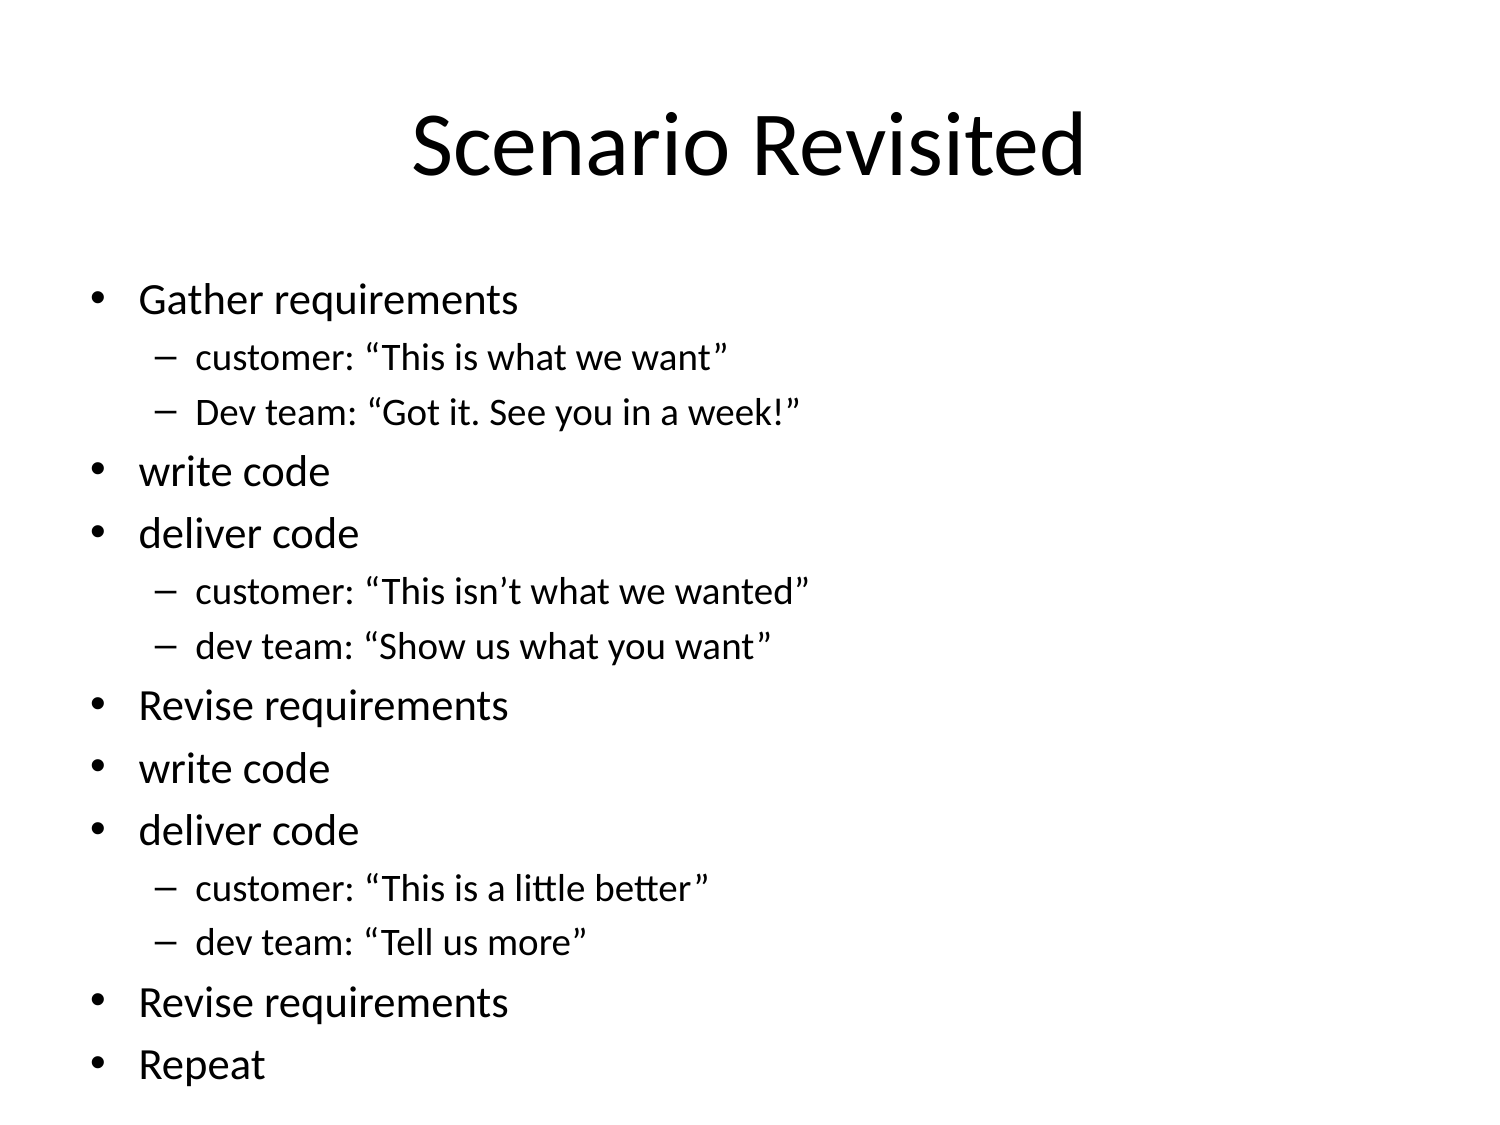

# Scenario Revisited
Gather requirements
customer: “This is what we want”
Dev team: “Got it. See you in a week!”
write code
deliver code
customer: “This isn’t what we wanted”
dev team: “Show us what you want”
Revise requirements
write code
deliver code
customer: “This is a little better”
dev team: “Tell us more”
Revise requirements
Repeat